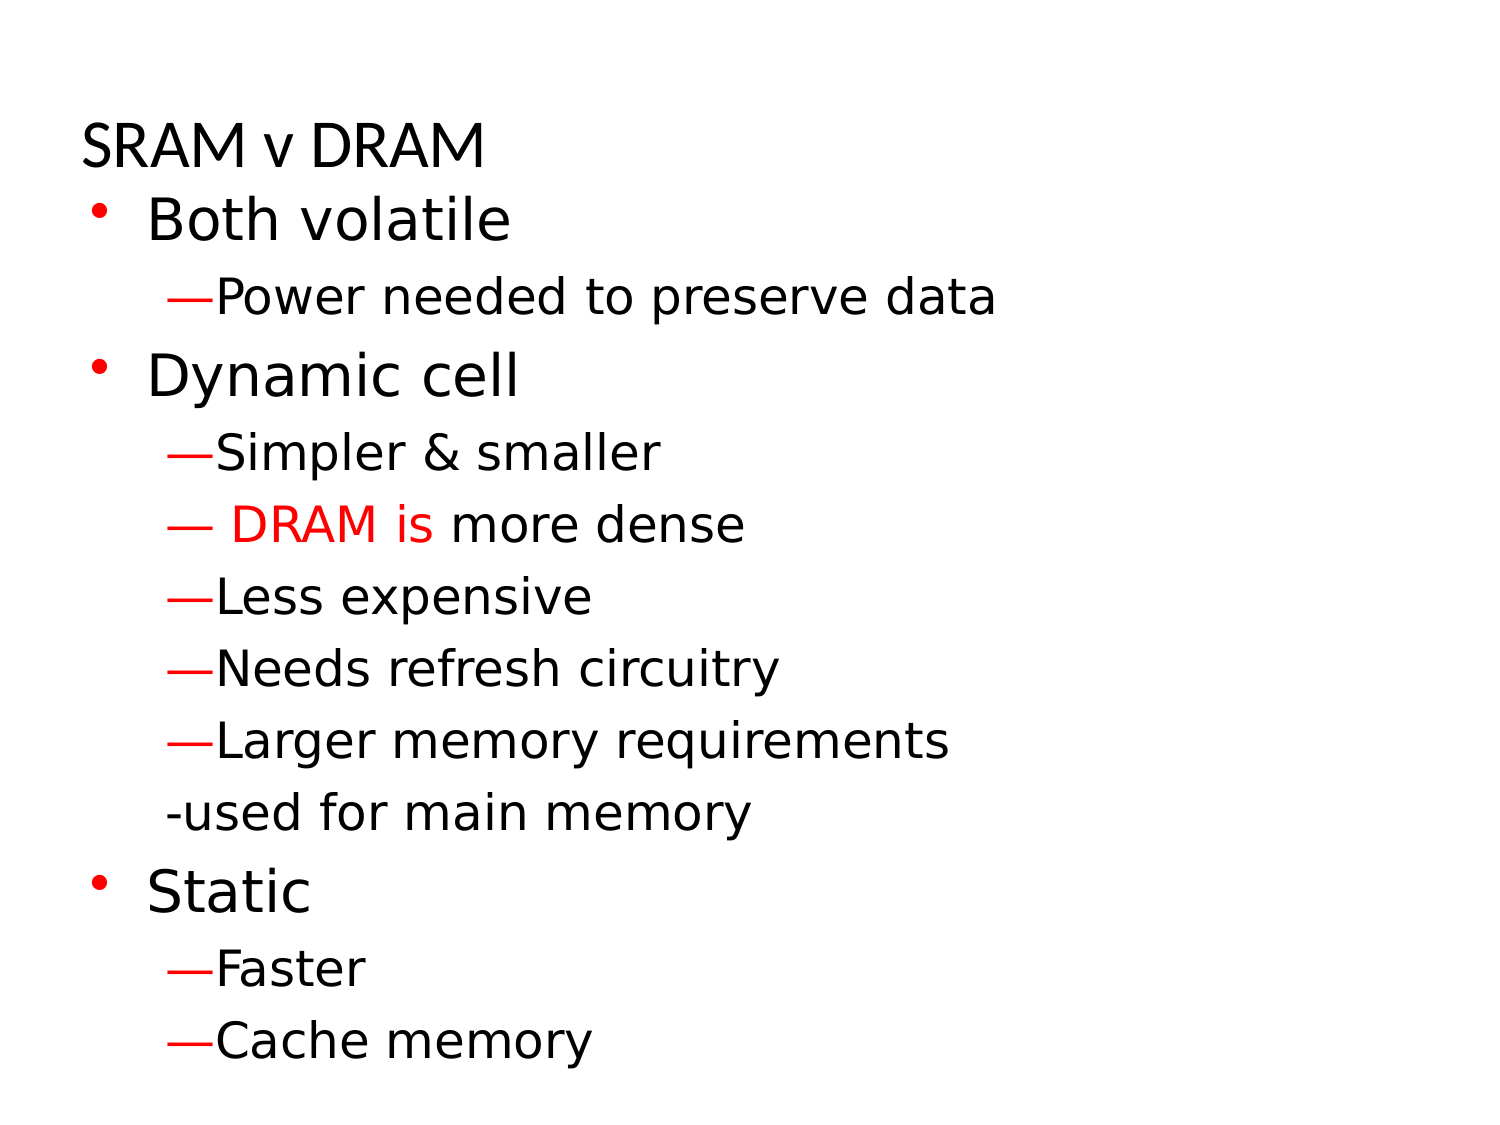

# SRAM v DRAM
Both volatile
—Power needed to preserve data
Dynamic cell
—Simpler & smaller
— DRAM is more dense
—Less expensive
—Needs refresh circuitry
—Larger memory requirements
-used for main memory
Static
—Faster
—Cache memory